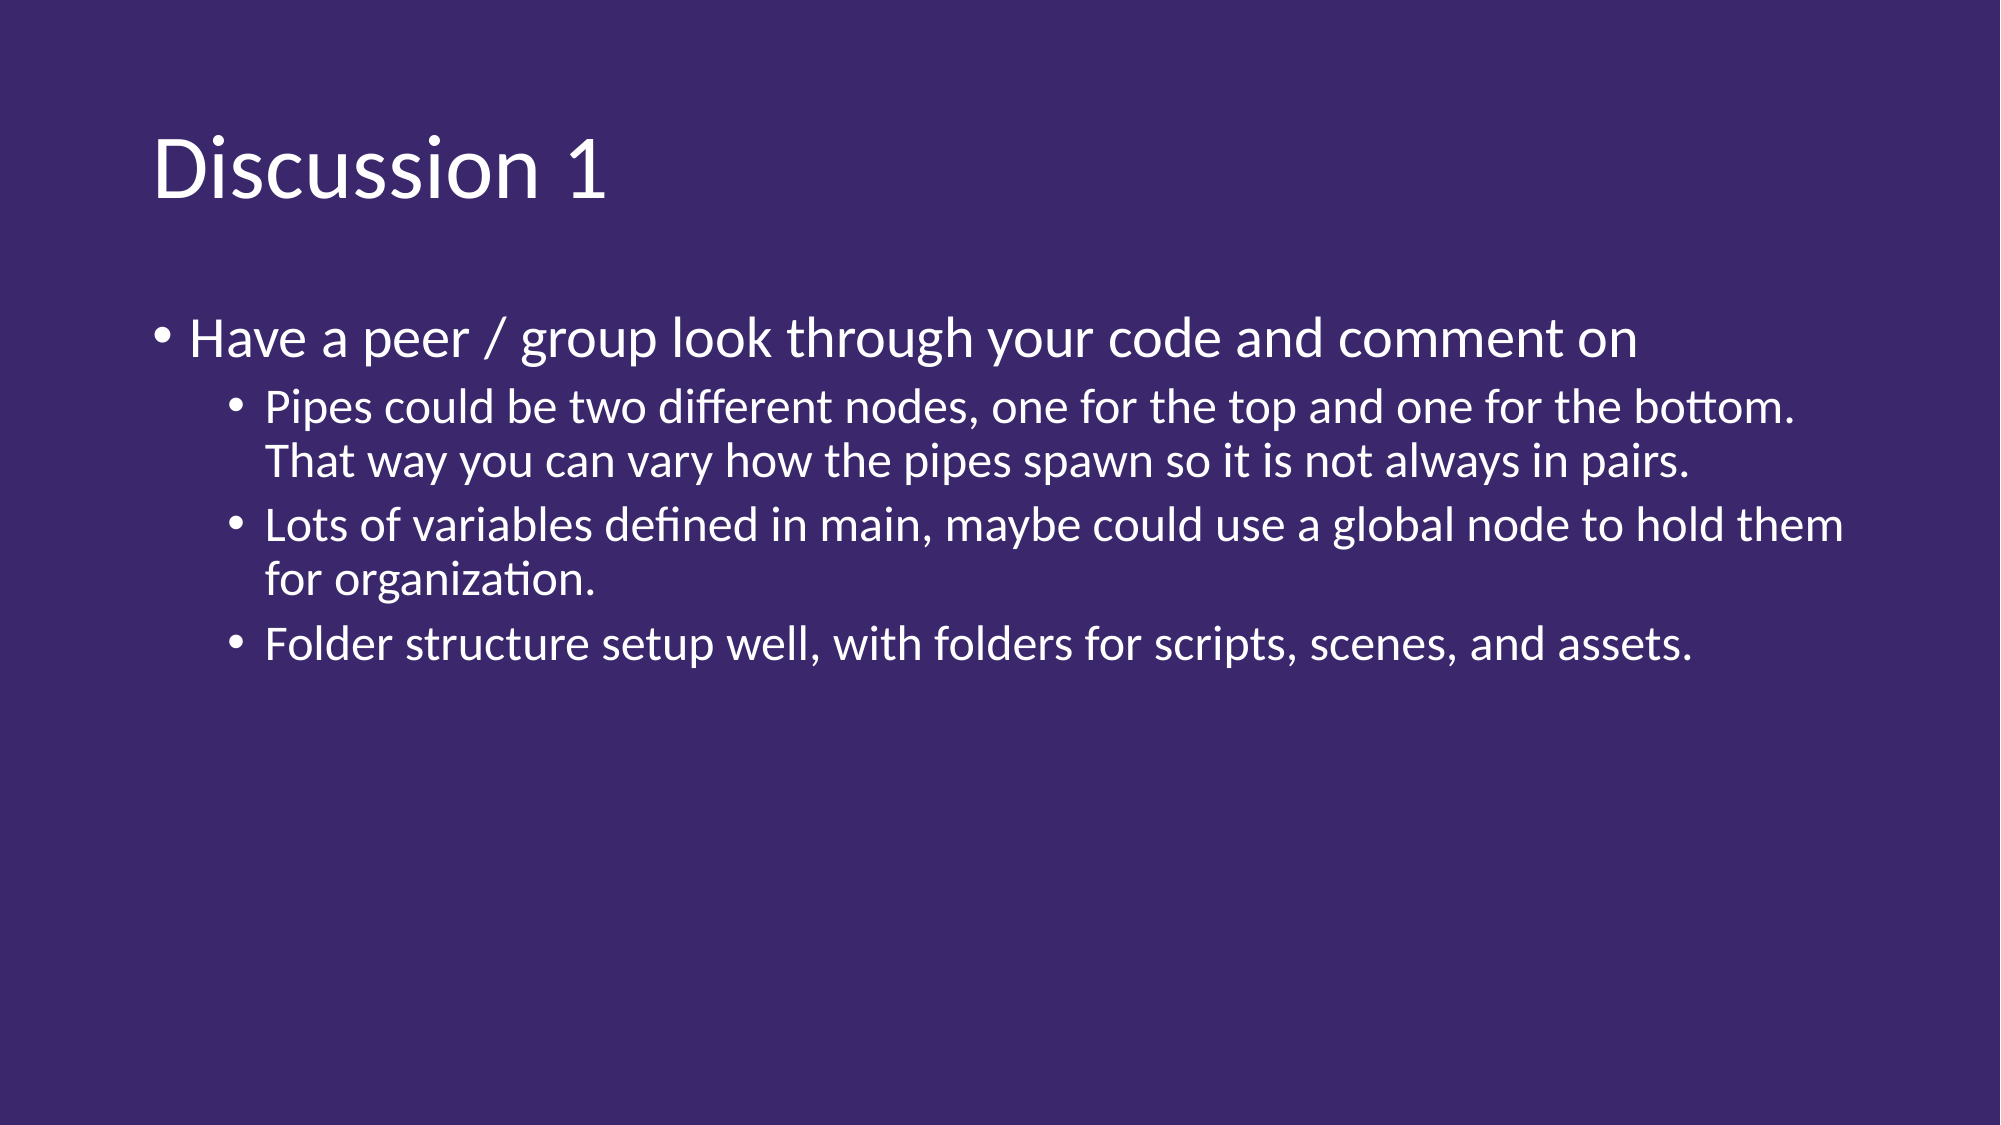

# Discussion 1
Have a peer / group look through your code and comment on
Pipes could be two different nodes, one for the top and one for the bottom. That way you can vary how the pipes spawn so it is not always in pairs.
Lots of variables defined in main, maybe could use a global node to hold them for organization.
Folder structure setup well, with folders for scripts, scenes, and assets.